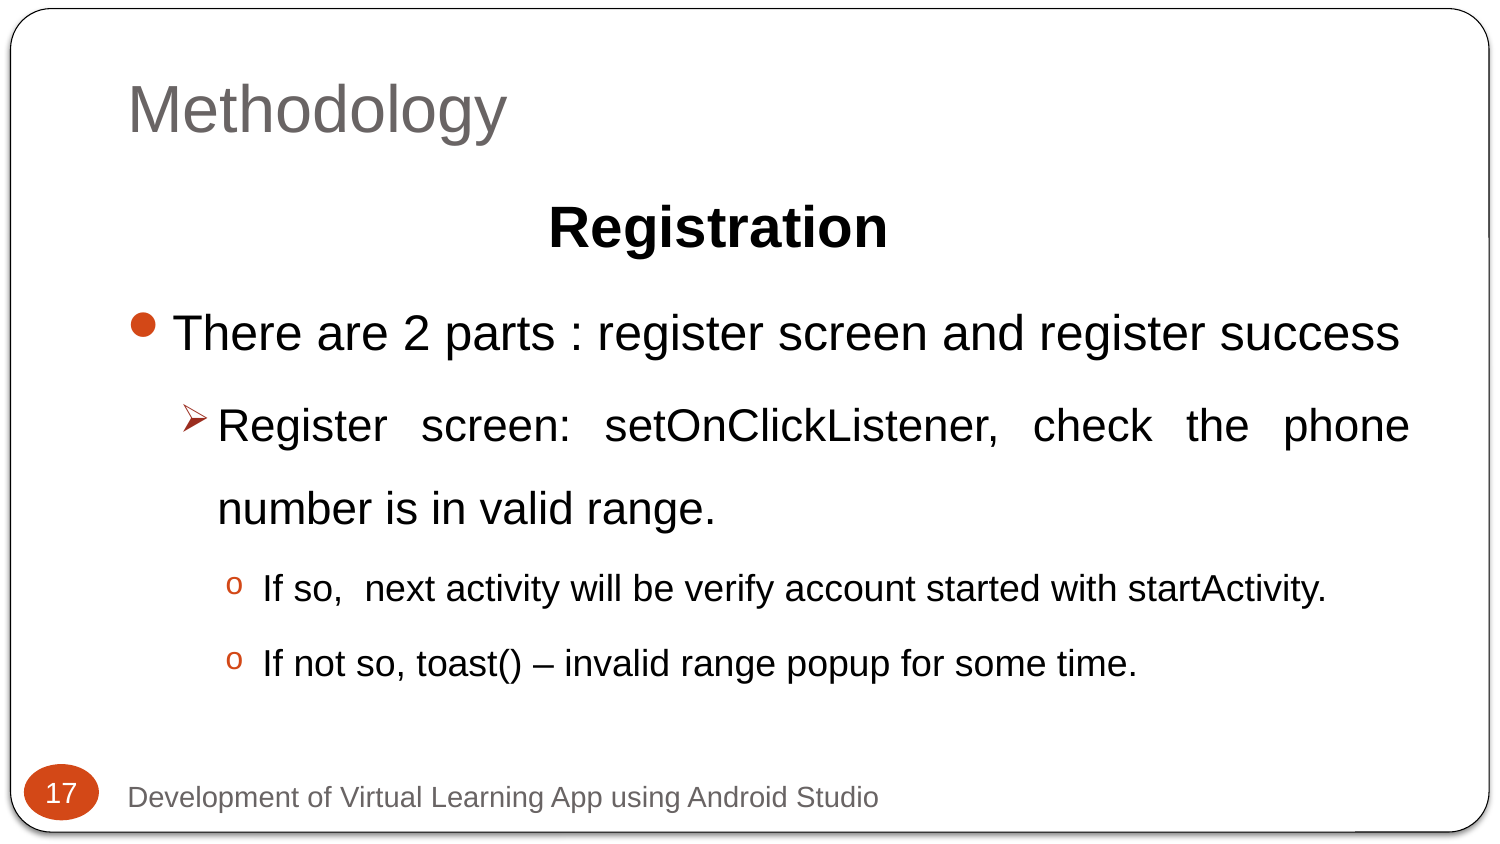

# Methodology
                                    Registration
There are 2 parts : register screen and register success
Register screen: setOnClickListener, check the phone number is in valid range.
If so,  next activity will be verify account started with startActivity.
If not so, toast() – invalid range popup for some time.
17
Development of Virtual Learning App using Android Studio